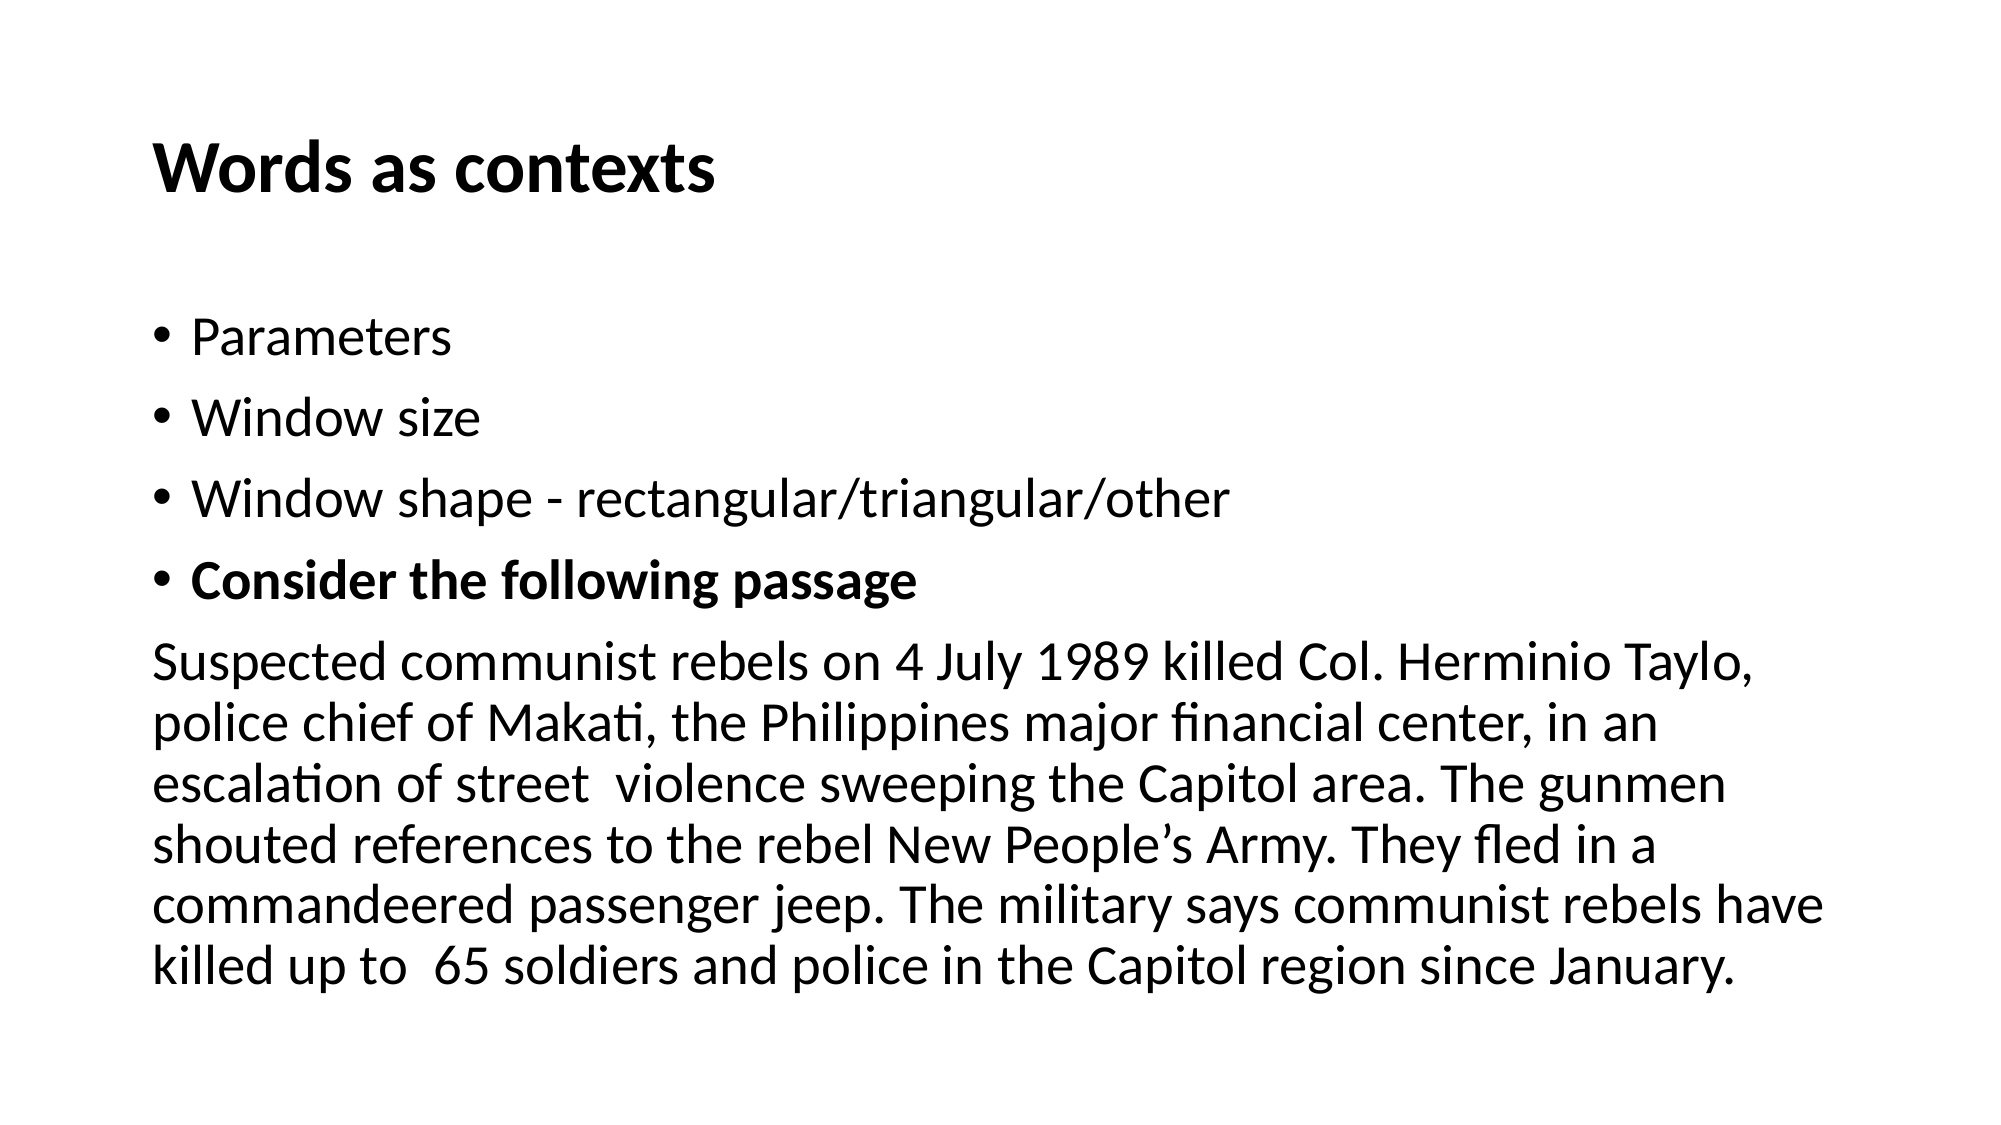

# Words as contexts
Parameters
Window size
Window shape - rectangular/triangular/other
Consider the following passage
Suspected communist rebels on 4 July 1989 killed Col. Herminio Taylo, police chief of Makati, the Philippines major financial center, in an escalation of street  violence sweeping the Capitol area. The gunmen shouted references to the rebel New People’s Army. They fled in a commandeered passenger jeep. The military says communist rebels have killed up to  65 soldiers and police in the Capitol region since January.